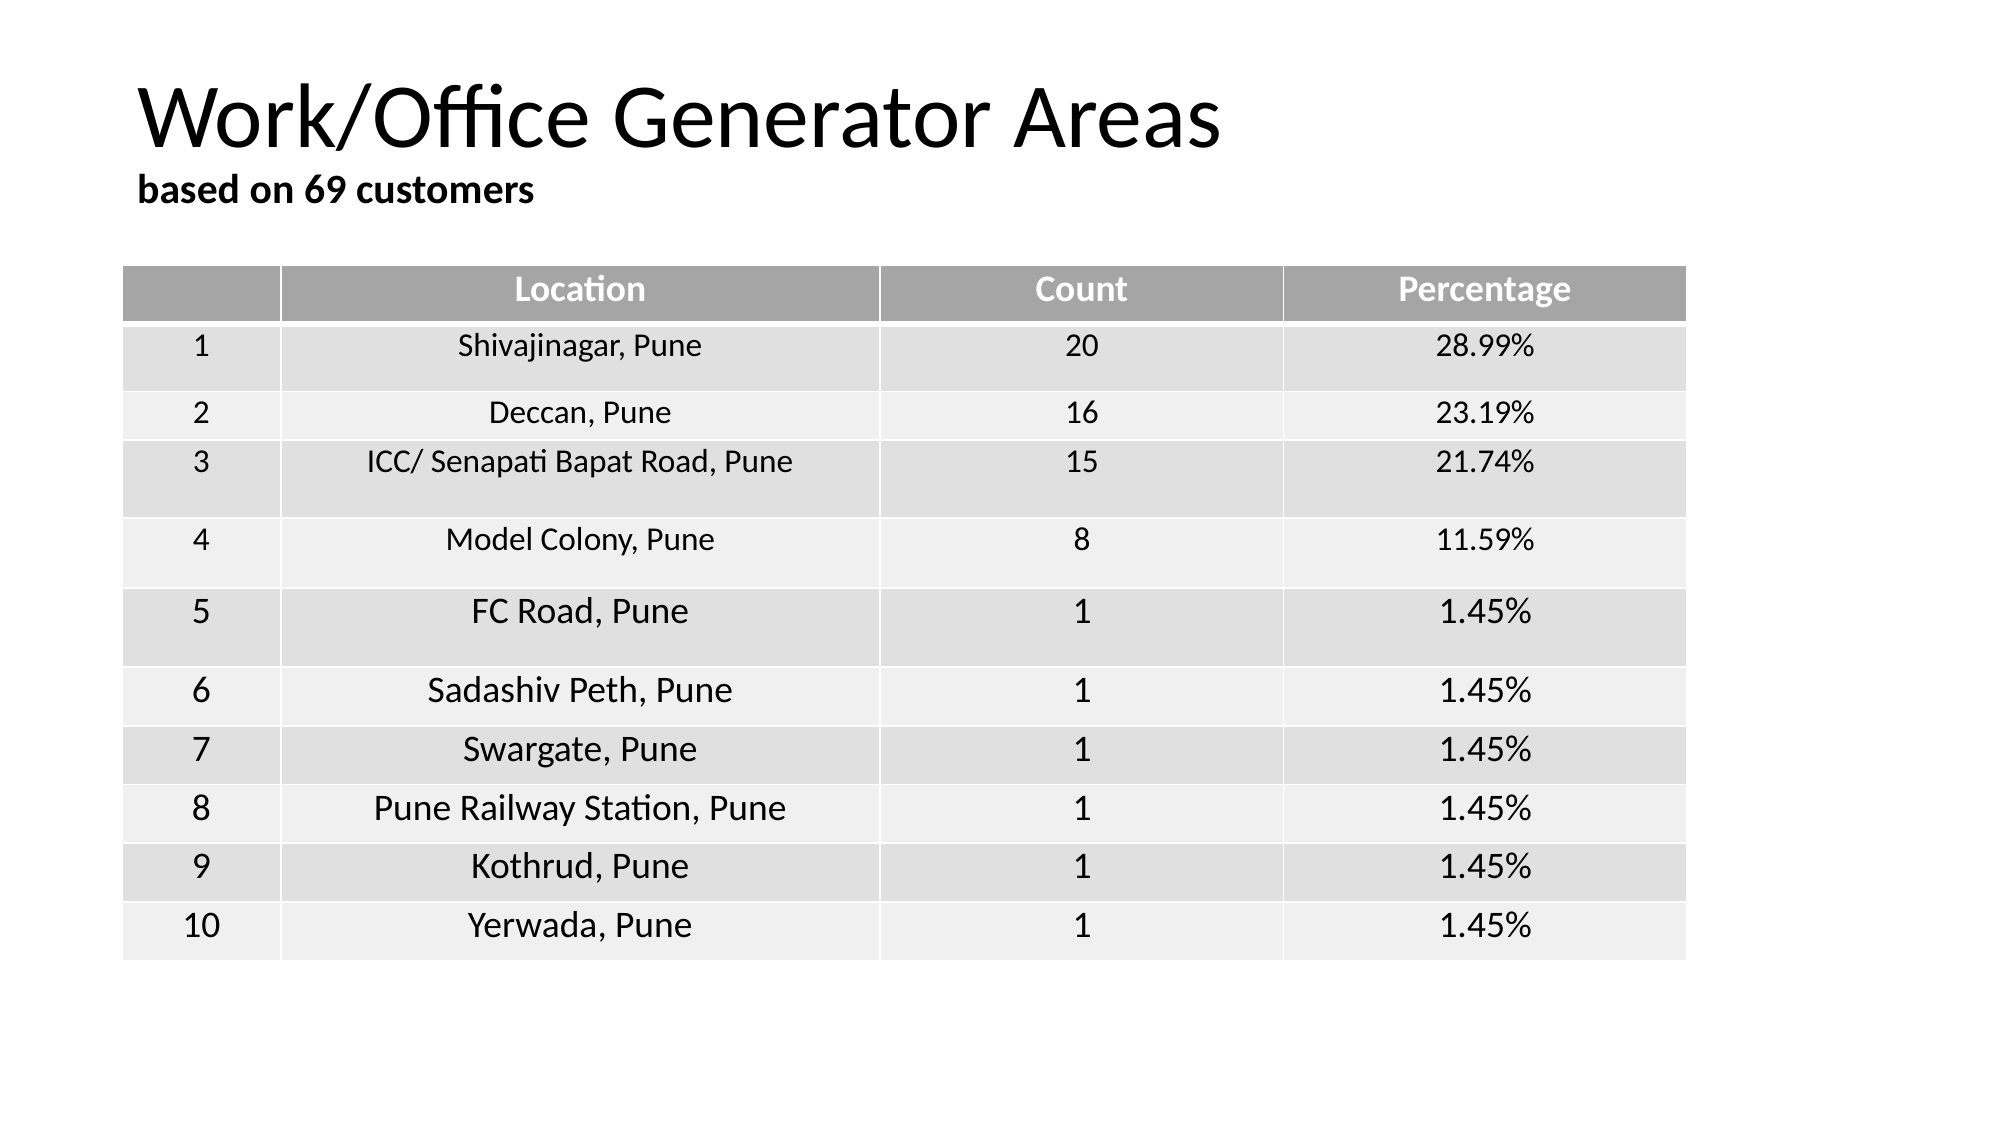

# Work/Office Generator Areas based on 69 customers
|  | Location | Count | Percentage |
| --- | --- | --- | --- |
| 1 | Shivajinagar, Pune | 20 | 28.99% |
| 2 | Deccan, Pune | 16 | 23.19% |
| 3 | ICC/ Senapati Bapat Road, Pune | 15 | 21.74% |
| 4 | Model Colony, Pune | 8 | 11.59% |
| 5 | FC Road, Pune | 1 | 1.45% |
| 6 | Sadashiv Peth, Pune | 1 | 1.45% |
| 7 | Swargate, Pune | 1 | 1.45% |
| 8 | Pune Railway Station, Pune | 1 | 1.45% |
| 9 | Kothrud, Pune | 1 | 1.45% |
| 10 | Yerwada, Pune | 1 | 1.45% |